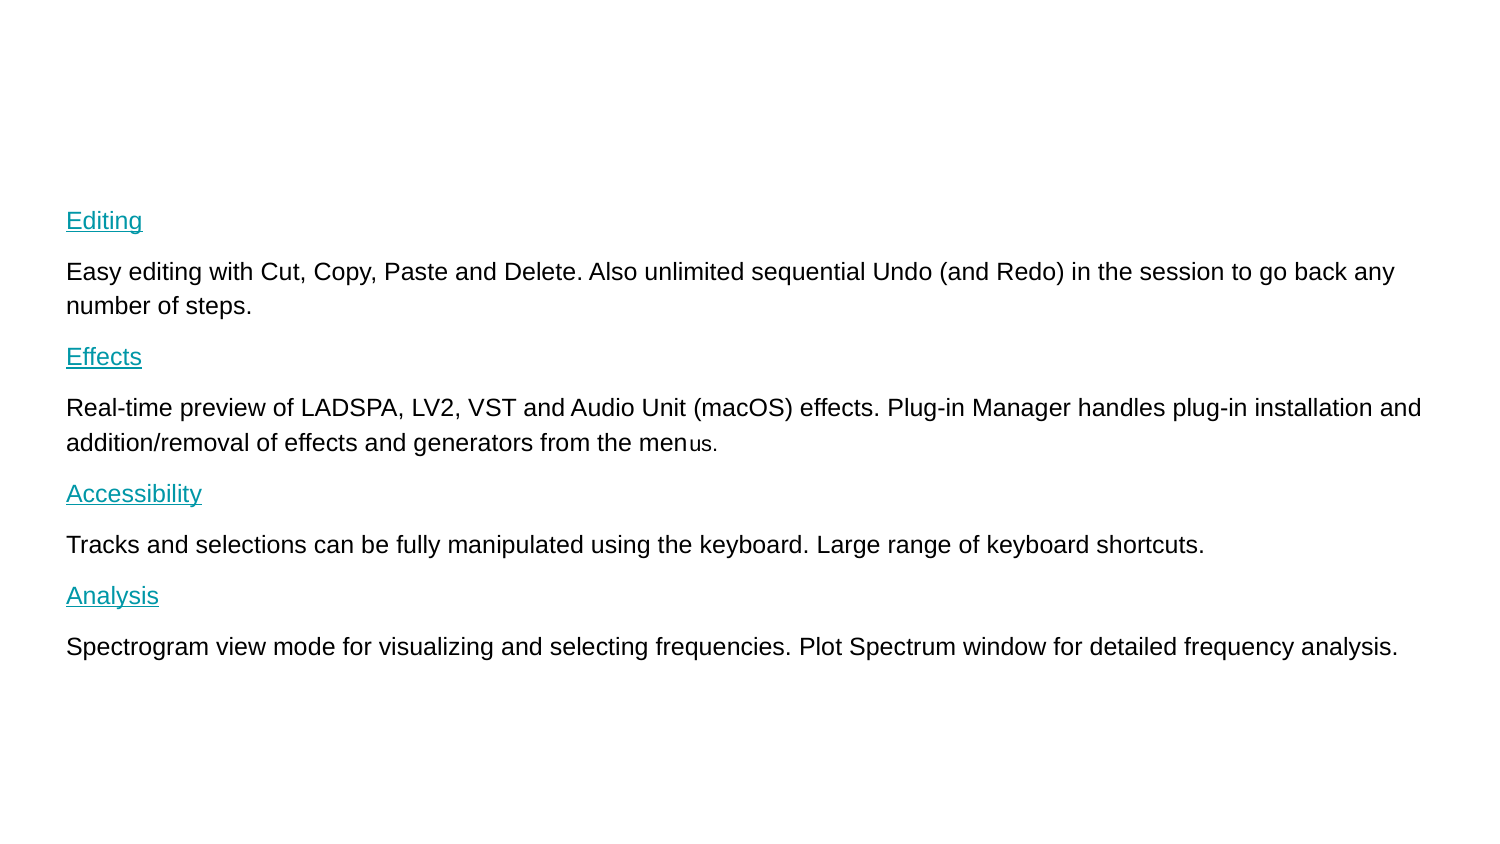

#
Editing
Easy editing with Cut, Copy, Paste and Delete. Also unlimited sequential Undo (and Redo) in the session to go back any number of steps.
Effects
Real-time preview of LADSPA, LV2, VST and Audio Unit (macOS) effects. Plug-in Manager handles plug-in installation and addition/removal of effects and generators from the menus.
Accessibility
Tracks and selections can be fully manipulated using the keyboard. Large range of keyboard shortcuts.
Analysis
Spectrogram view mode for visualizing and selecting frequencies. Plot Spectrum window for detailed frequency analysis.